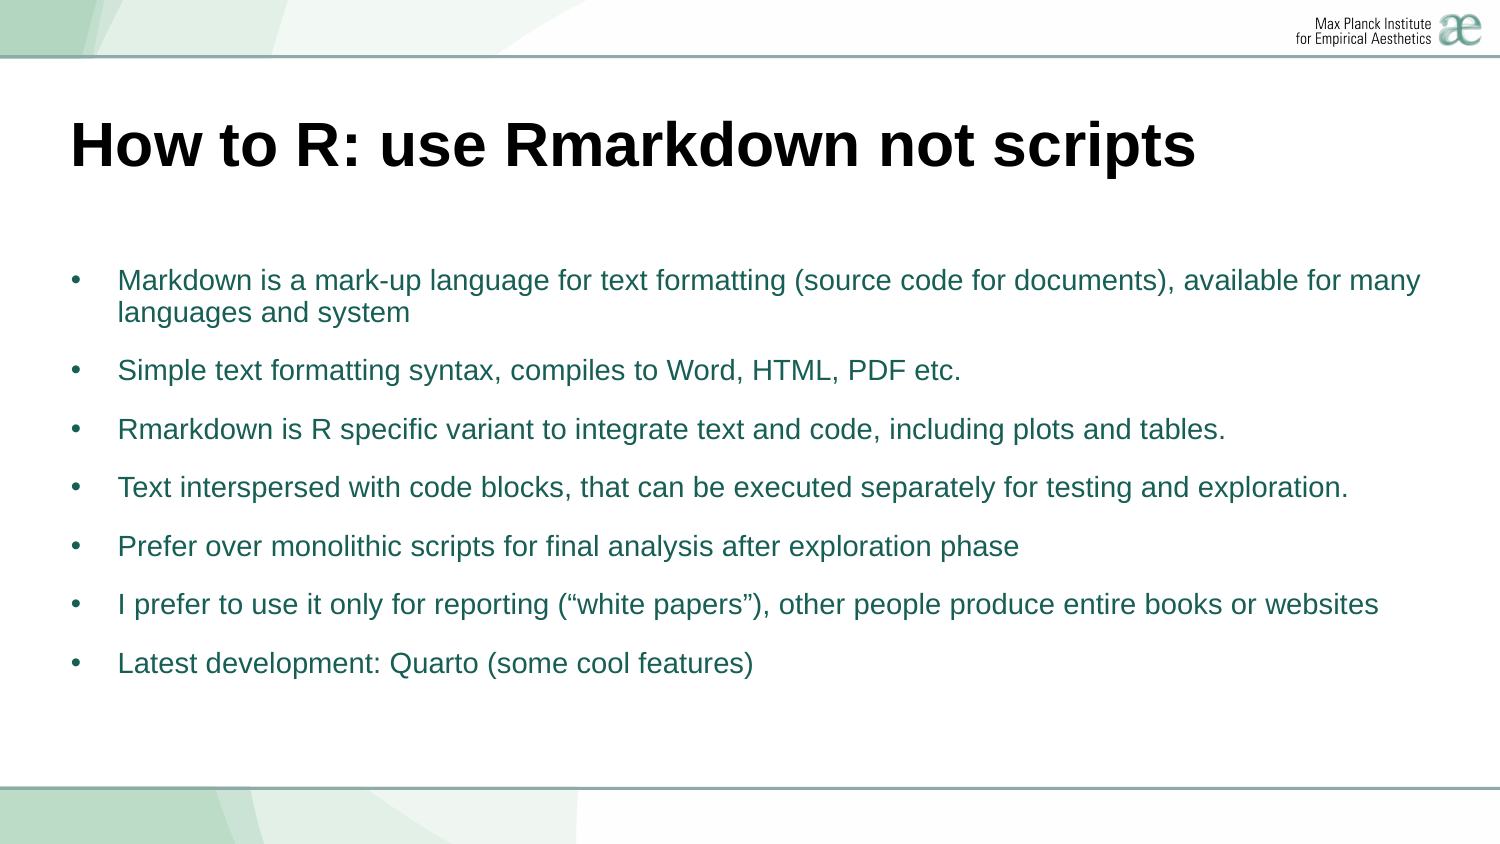

# How to R: use Rmarkdown not scripts
Markdown is a mark-up language for text formatting (source code for documents), available for many languages and system
Simple text formatting syntax, compiles to Word, HTML, PDF etc.
Rmarkdown is R specific variant to integrate text and code, including plots and tables.
Text interspersed with code blocks, that can be executed separately for testing and exploration.
Prefer over monolithic scripts for final analysis after exploration phase
I prefer to use it only for reporting (“white papers”), other people produce entire books or websites
Latest development: Quarto (some cool features)